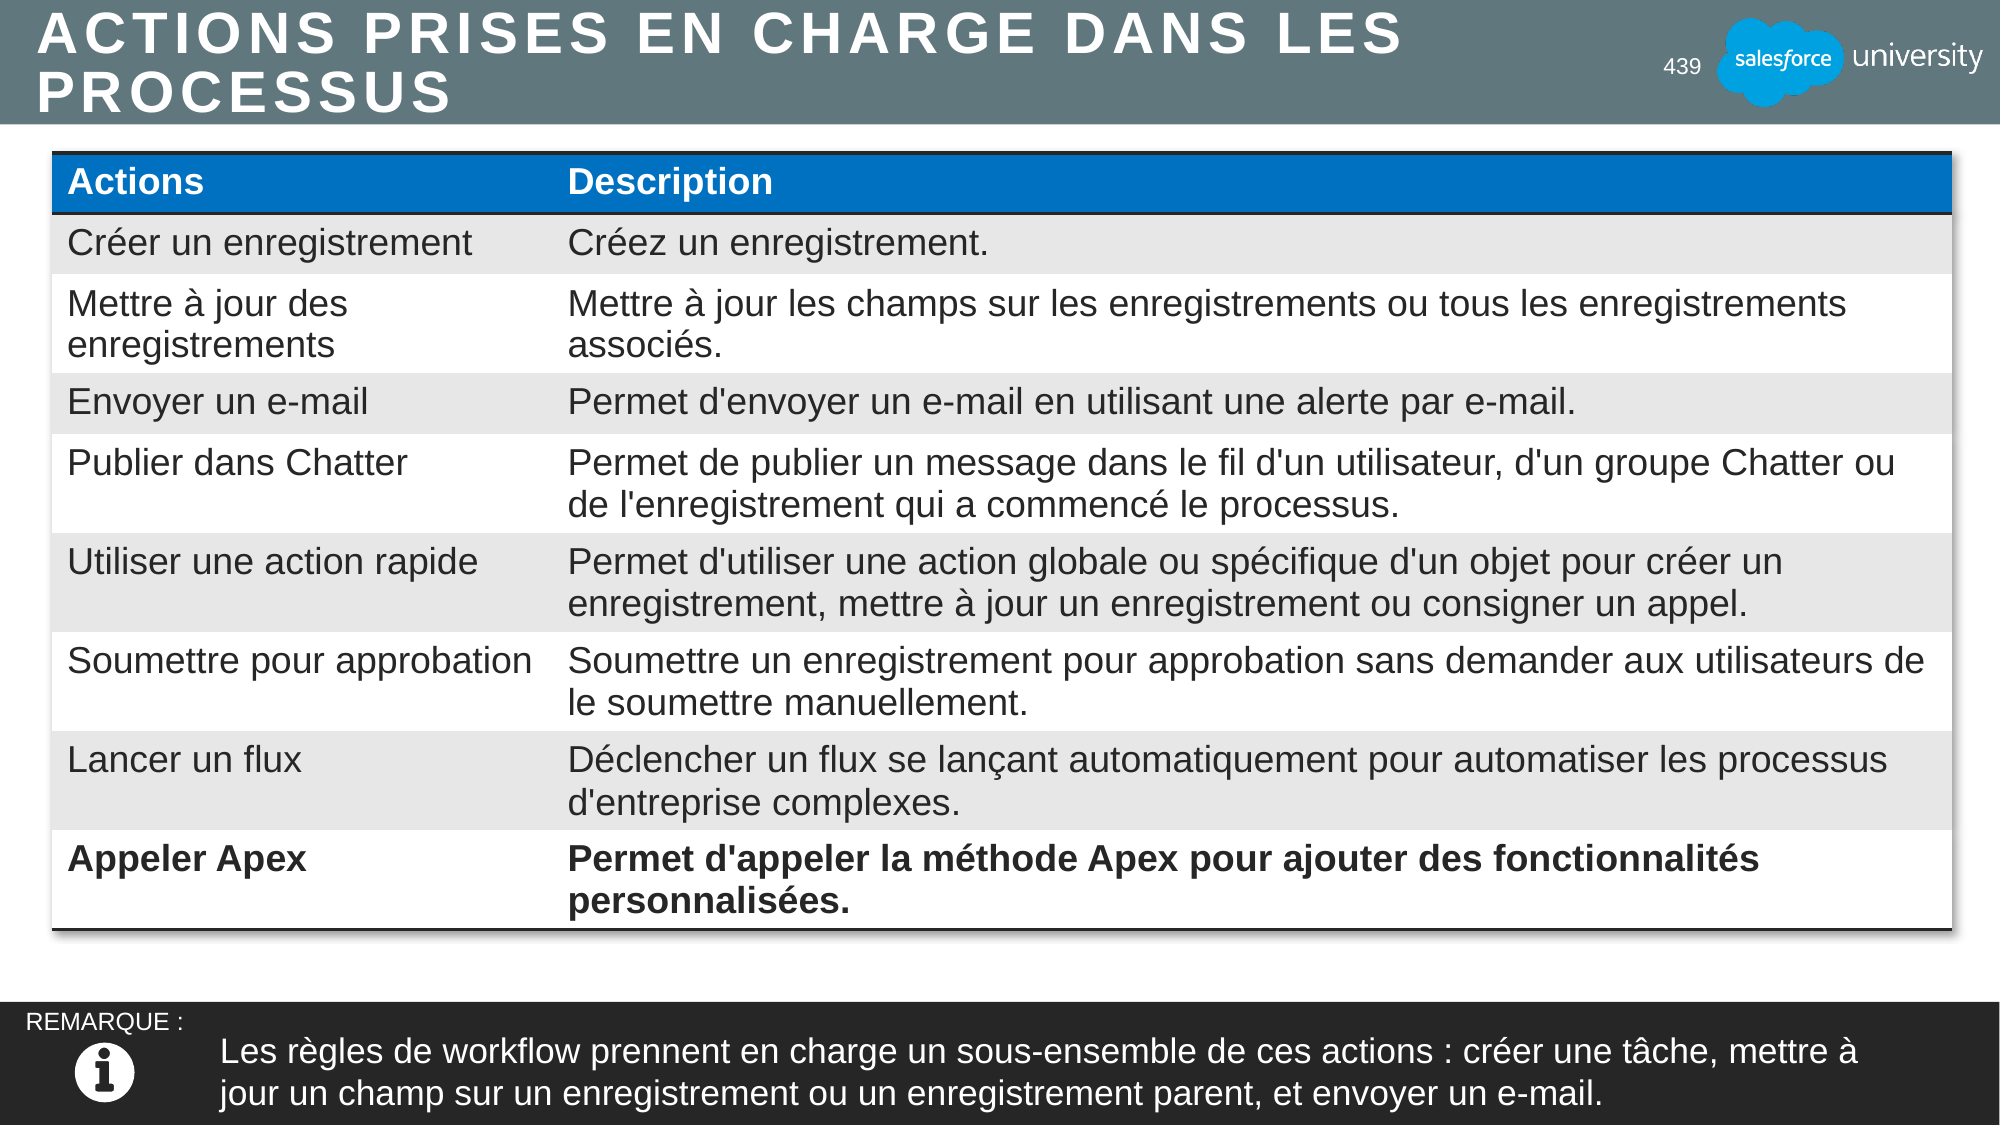

# Actions prises en charge dans les processus
439
| Actions | Description |
| --- | --- |
| Créer un enregistrement | Créez un enregistrement. |
| Mettre à jour des enregistrements | Mettre à jour les champs sur les enregistrements ou tous les enregistrements associés. |
| Envoyer un e-mail | Permet d'envoyer un e-mail en utilisant une alerte par e-mail. |
| Publier dans Chatter | Permet de publier un message dans le fil d'un utilisateur, d'un groupe Chatter ou de l'enregistrement qui a commencé le processus. |
| Utiliser une action rapide | Permet d'utiliser une action globale ou spécifique d'un objet pour créer un enregistrement, mettre à jour un enregistrement ou consigner un appel. |
| Soumettre pour approbation | Soumettre un enregistrement pour approbation sans demander aux utilisateurs de le soumettre manuellement. |
| Lancer un flux | Déclencher un flux se lançant automatiquement pour automatiser les processus d'entreprise complexes. |
| Appeler Apex | Permet d'appeler la méthode Apex pour ajouter des fonctionnalités personnalisées. |
REMARQUE :
Les règles de workflow prennent en charge un sous-ensemble de ces actions : créer une tâche, mettre à jour un champ sur un enregistrement ou un enregistrement parent, et envoyer un e-mail.